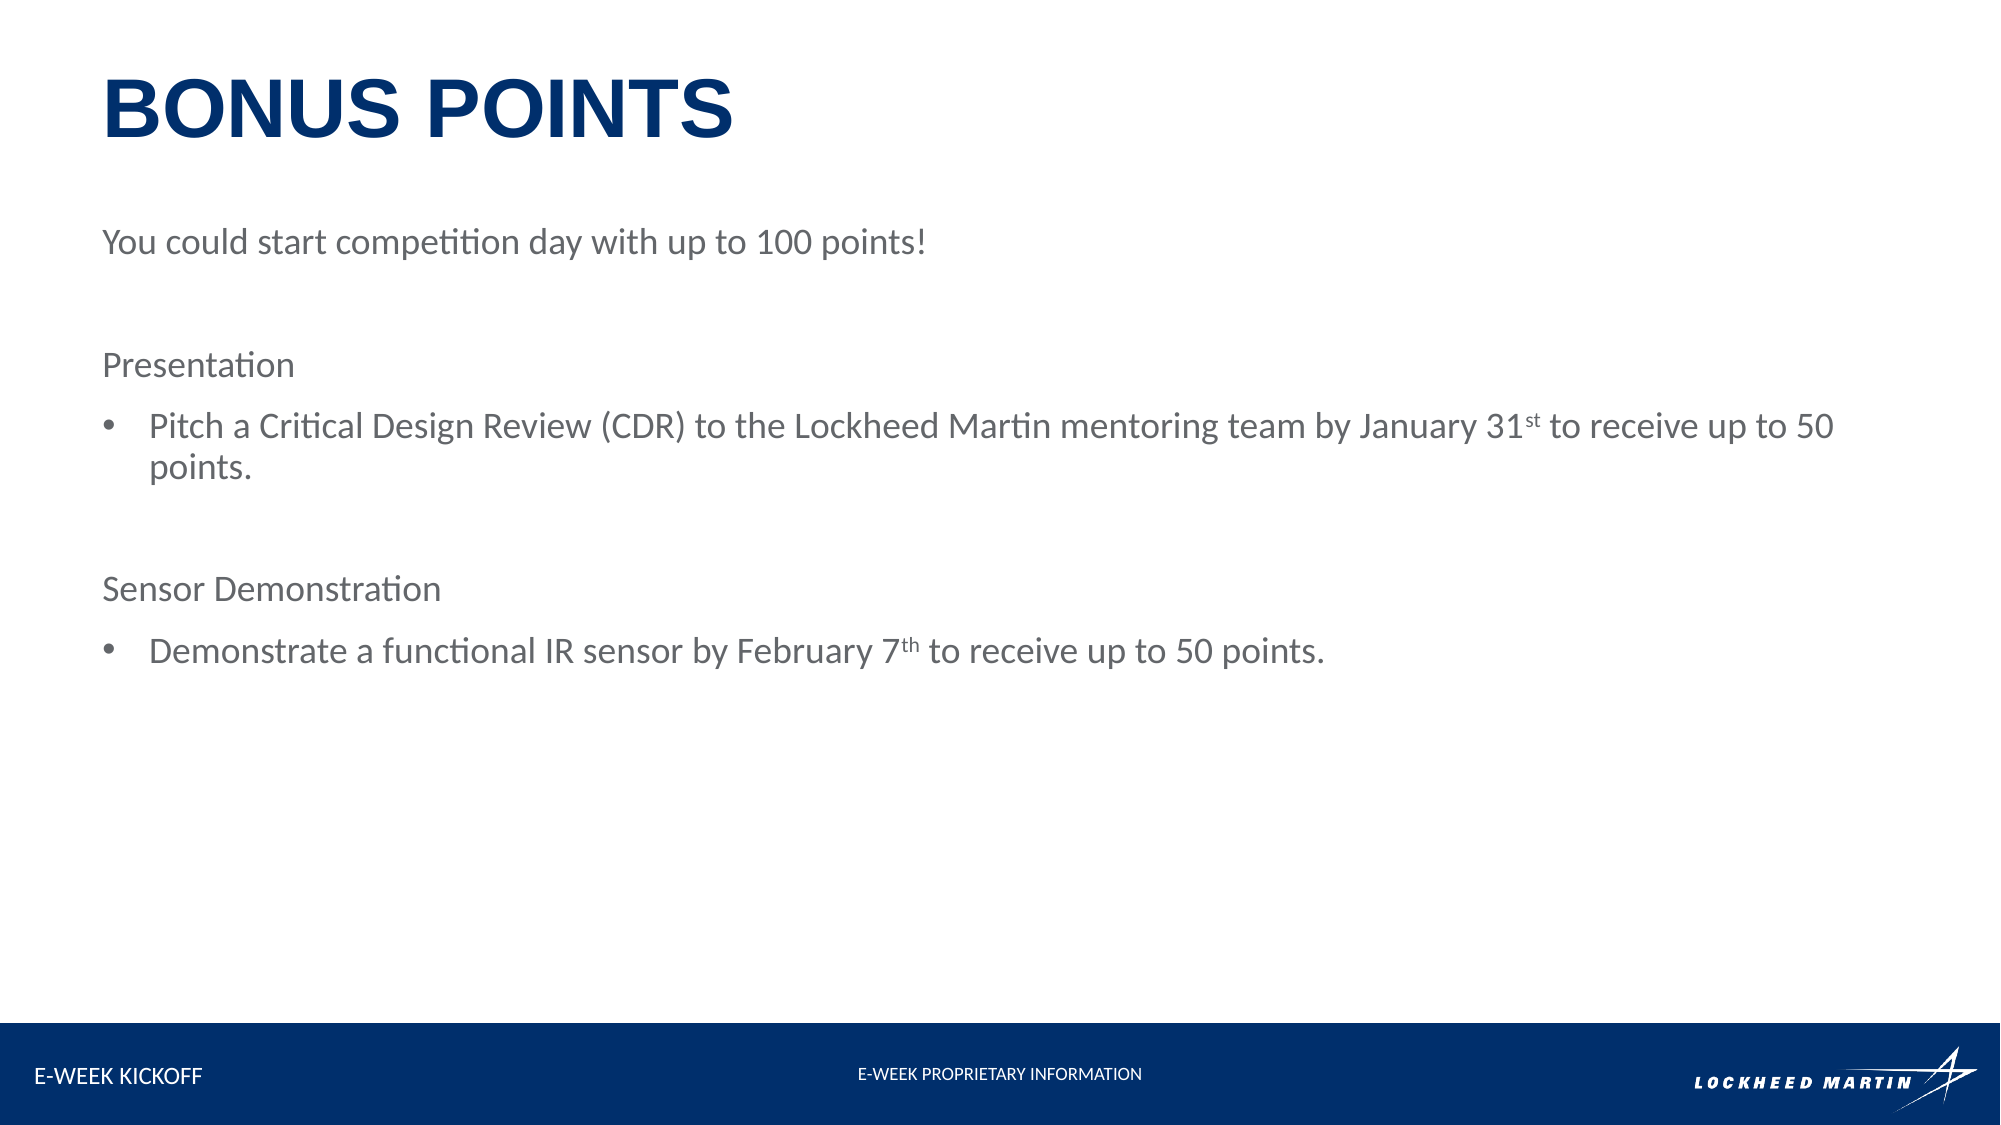

Bonus points
You could start competition day with up to 100 points!

Presentation
Pitch a Critical Design Review (CDR) to the Lockheed Martin mentoring team by January 31st to receive up to 50 points.

Sensor Demonstration
Demonstrate a functional IR sensor by February 7th to receive up to 50 points.